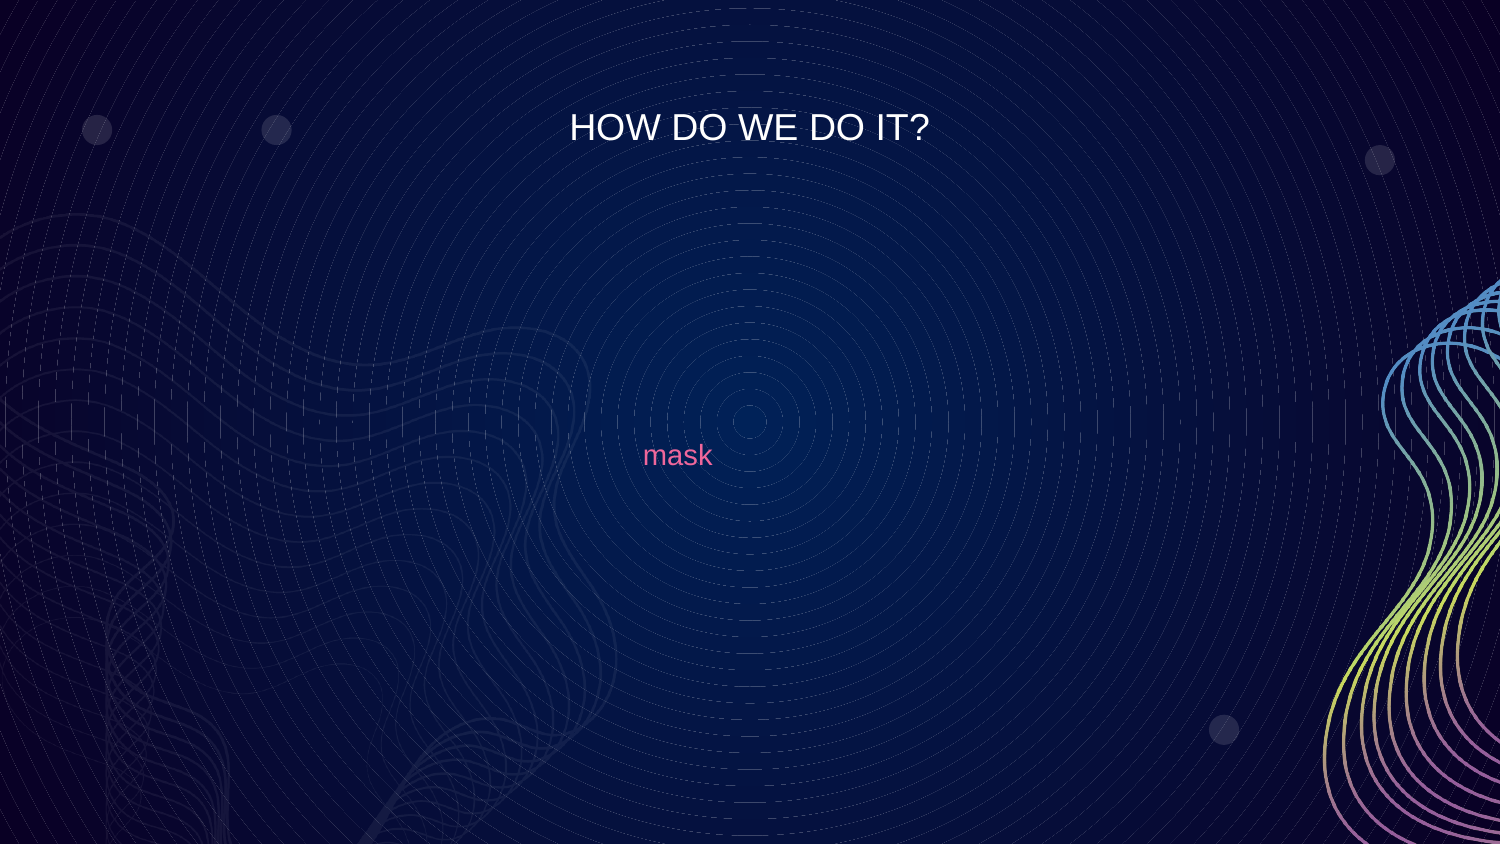

# HOW DO WE DO IT?
    mask